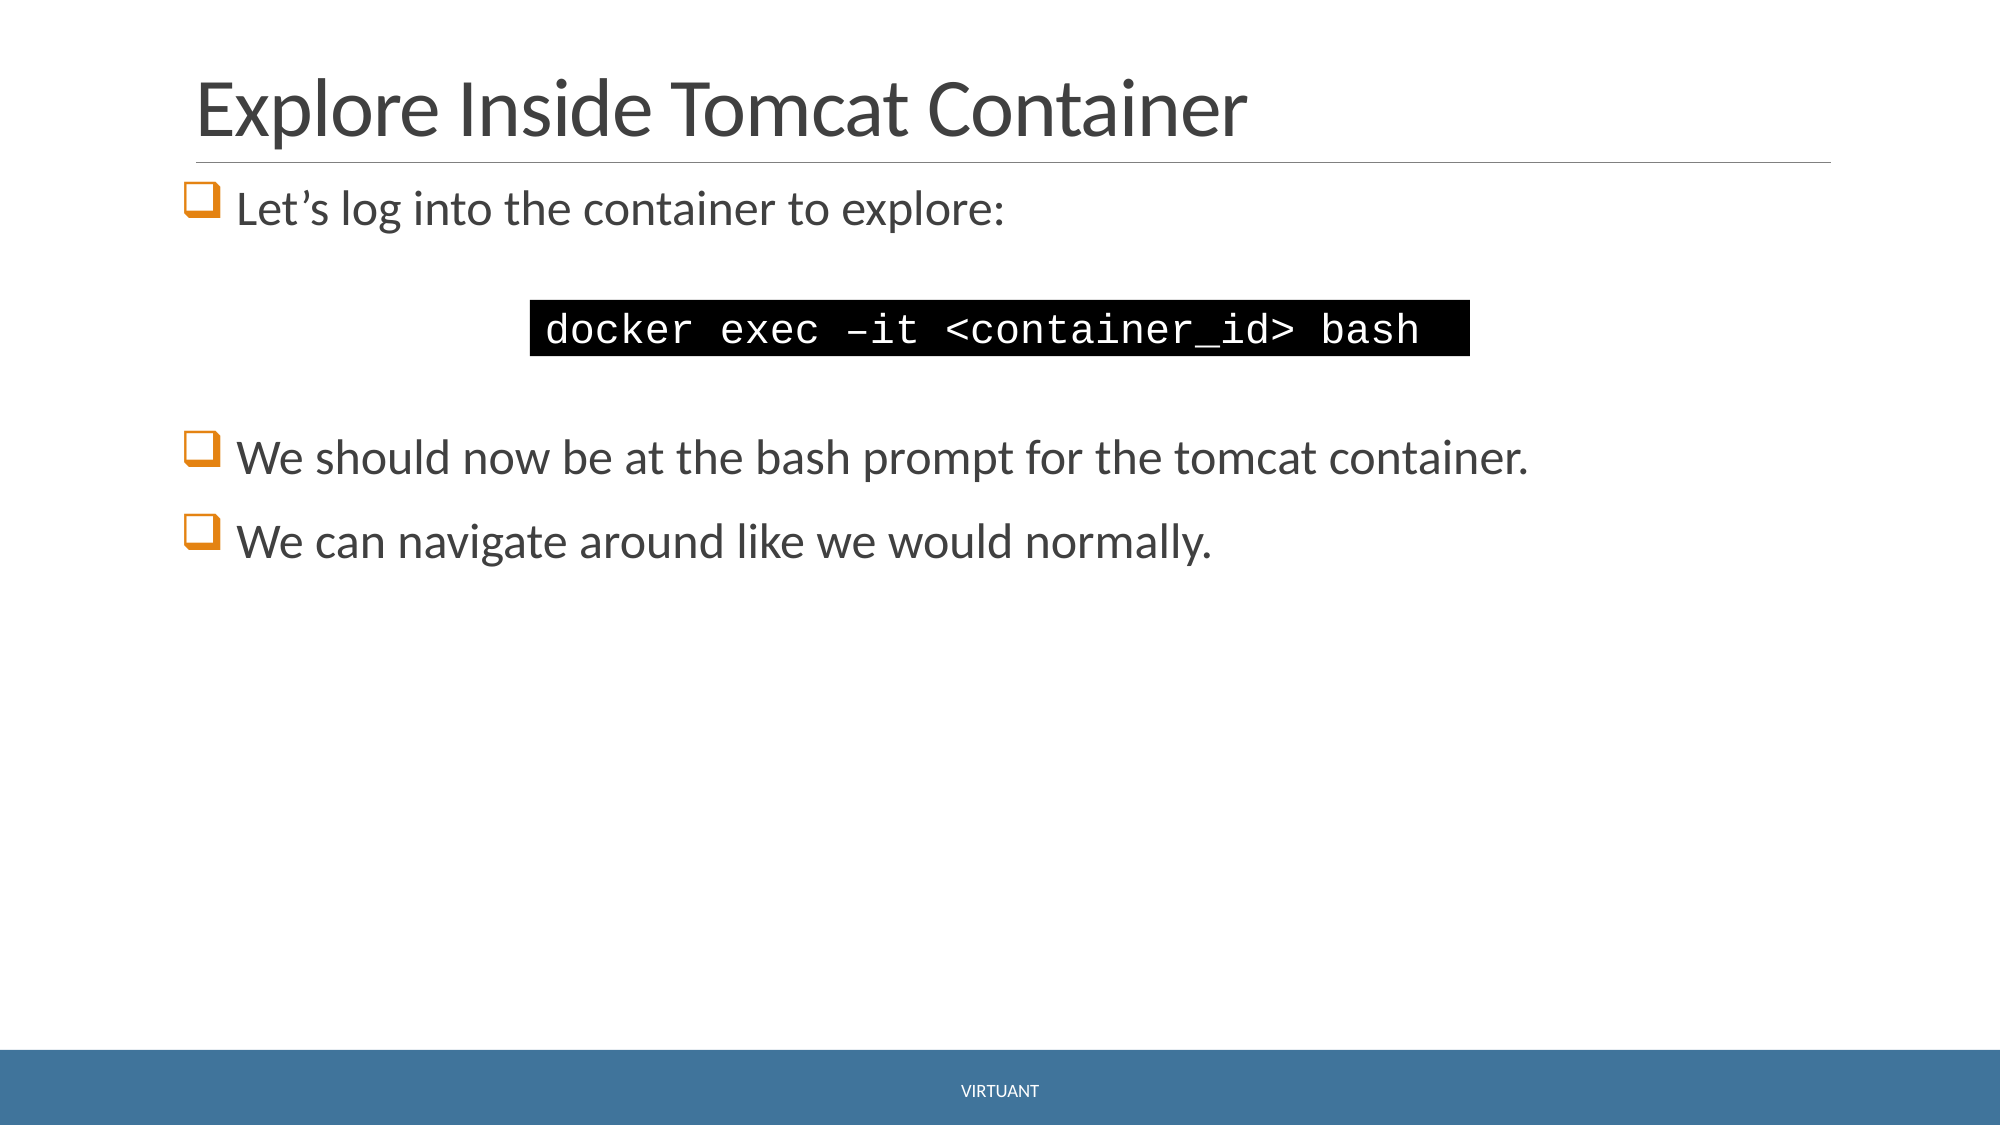

# Explore Inside Tomcat Container
 Let’s log into the container to explore:

 We should now be at the bash prompt for the tomcat container.
 We can navigate around like we would normally.
docker exec –it <container_id> bash
Virtuant